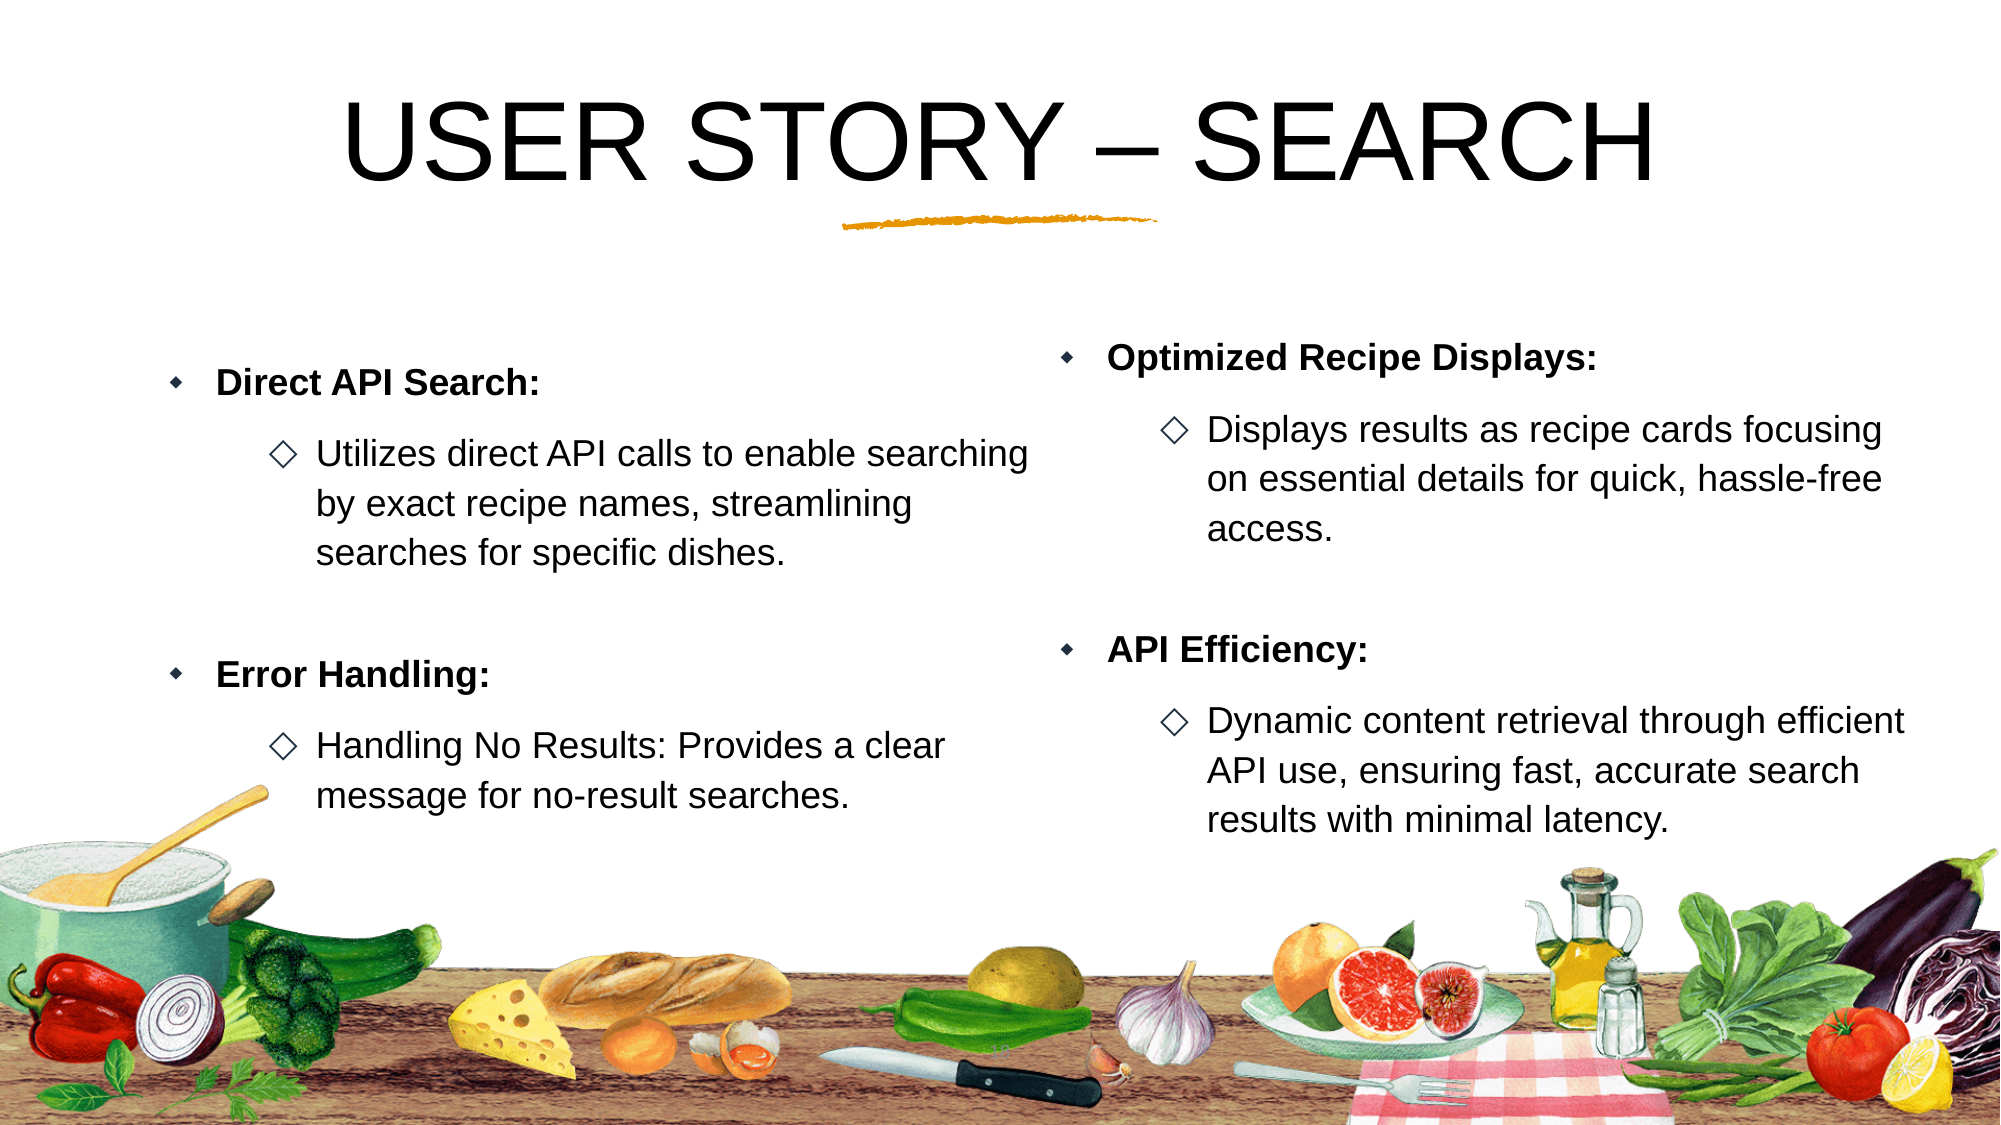

# USER STORY – SEARCH
Optimized Recipe Displays:
Displays results as recipe cards focusing on essential details for quick, hassle-free access.

API Efficiency:
Dynamic content retrieval through efficient API use, ensuring fast, accurate search results with minimal latency.
Direct API Search:
Utilizes direct API calls to enable searching by exact recipe names, streamlining searches for specific dishes.

Error Handling:
Handling No Results: Provides a clear message for no-result searches.
18